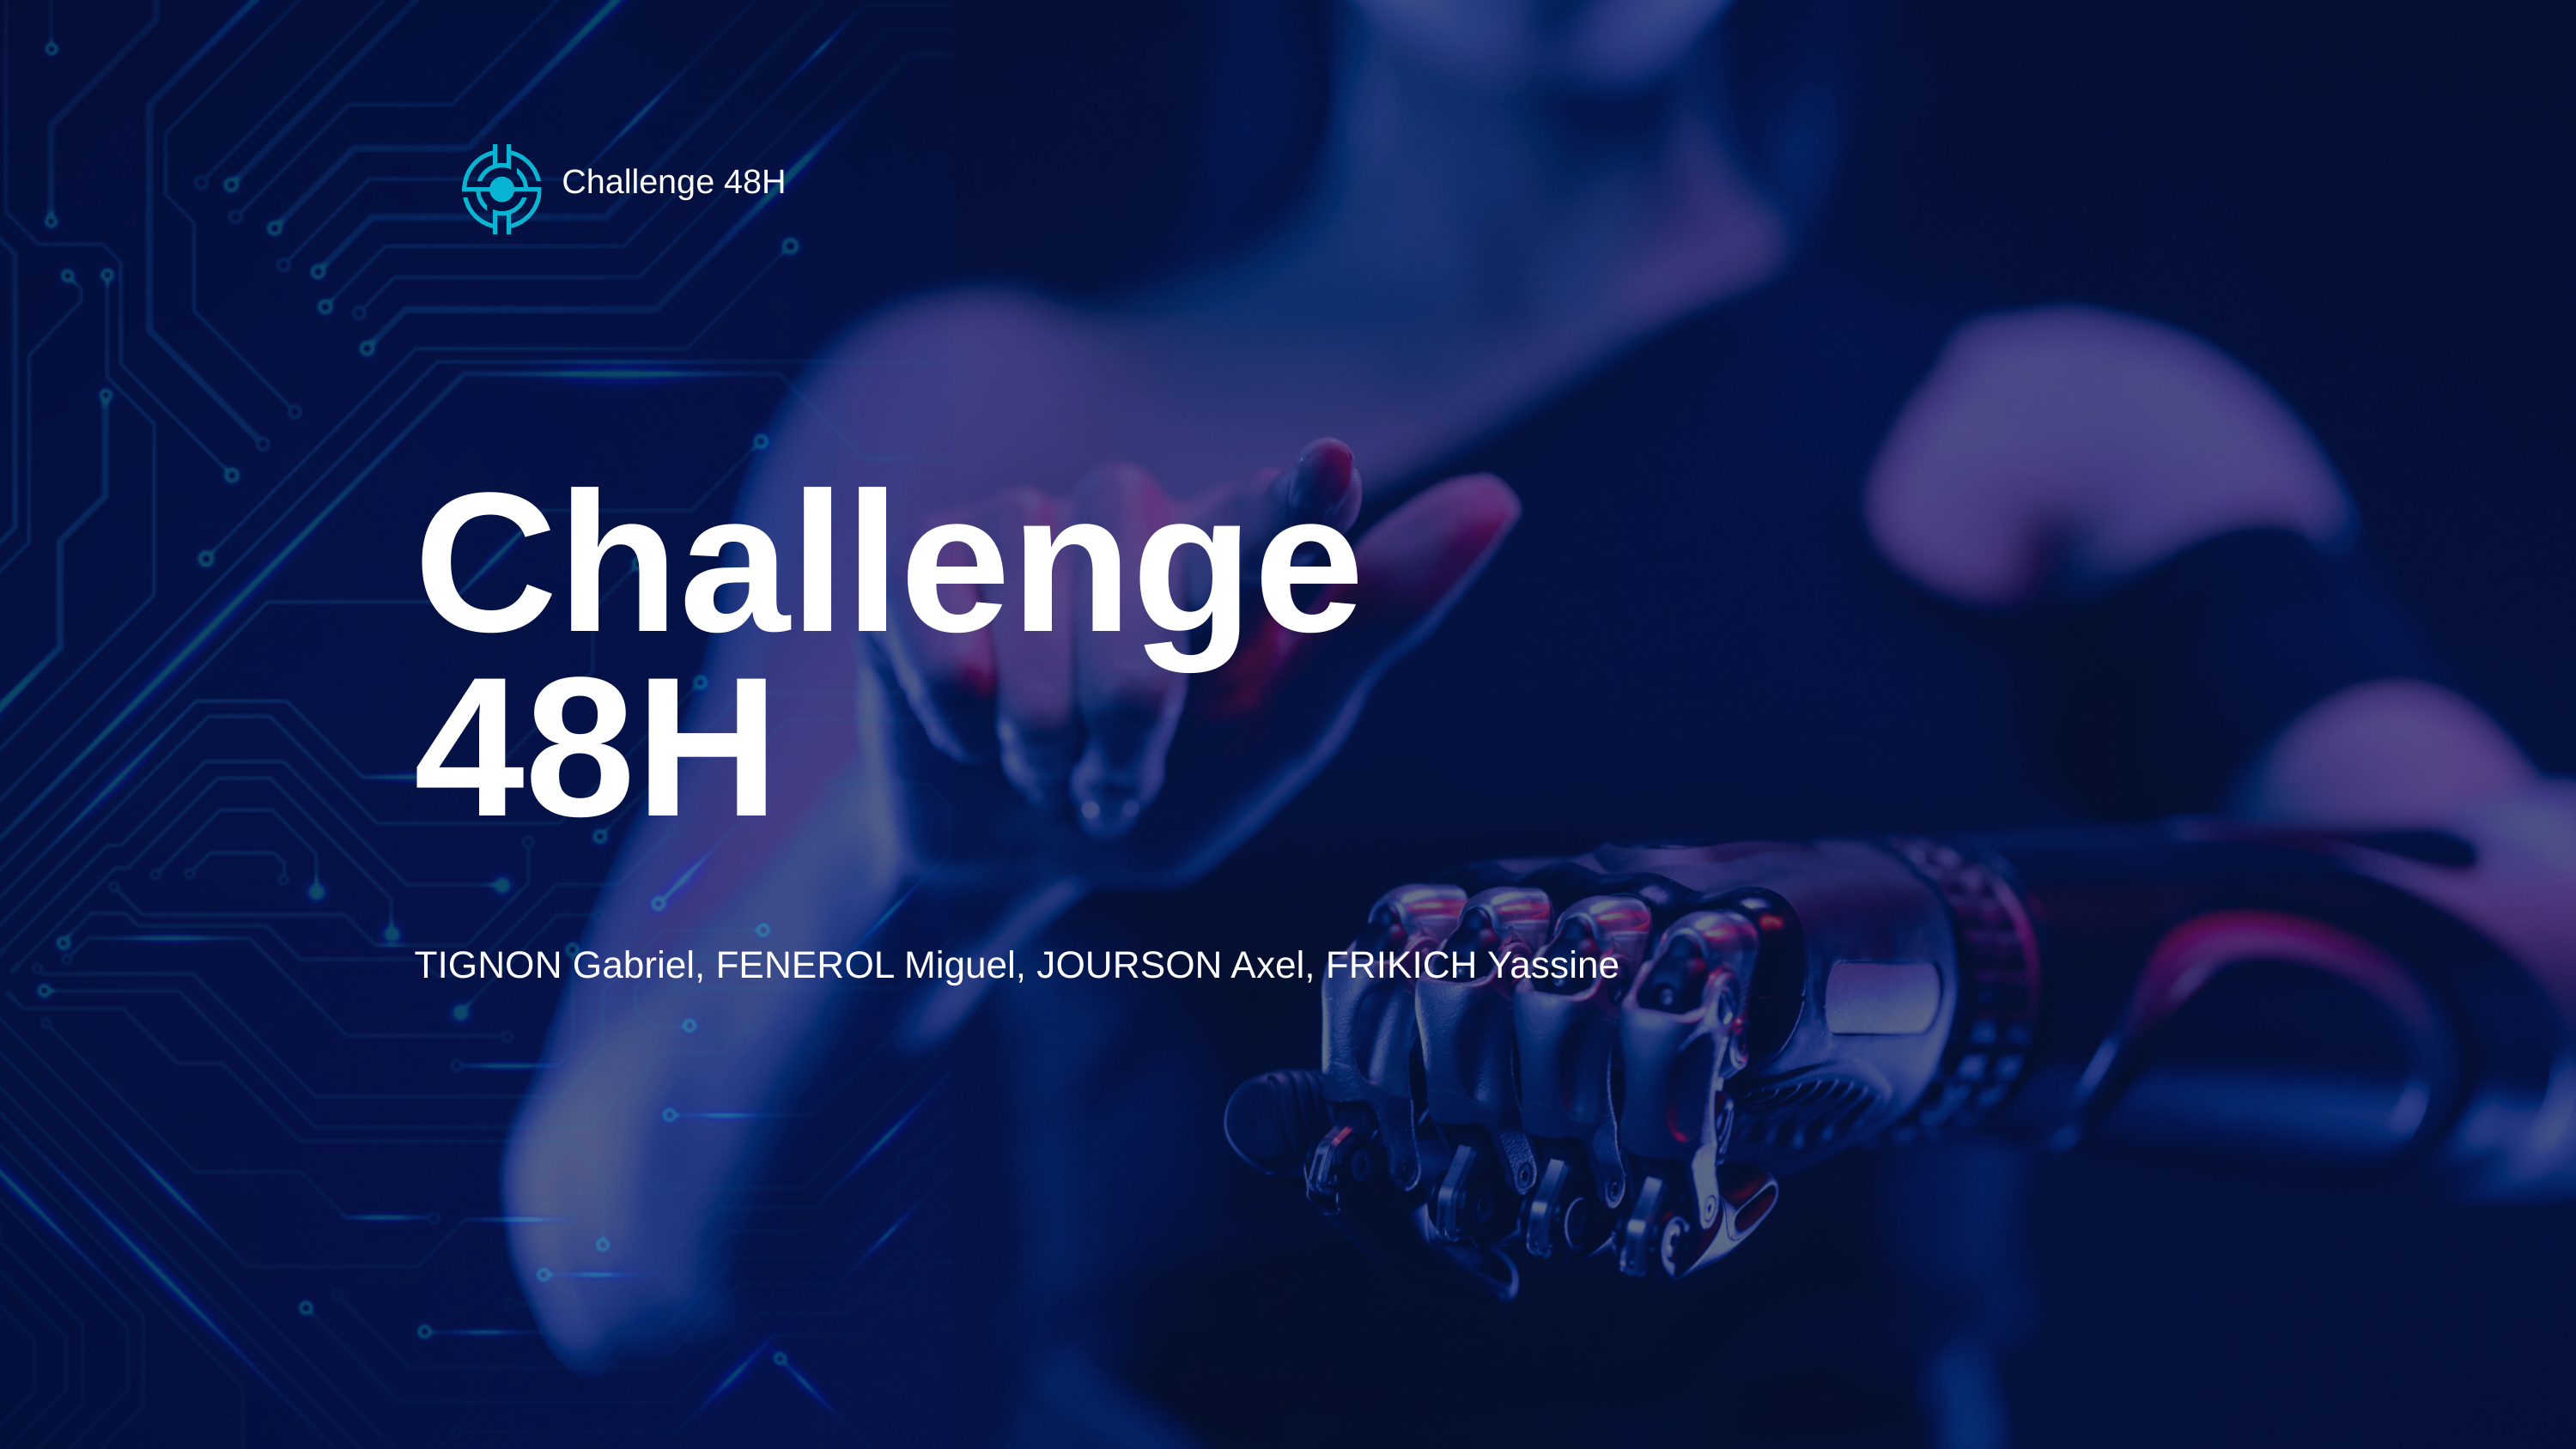

Challenge 48H
Challenge 48H
TIGNON Gabriel, FENEROL Miguel, JOURSON Axel, FRIKICH Yassine